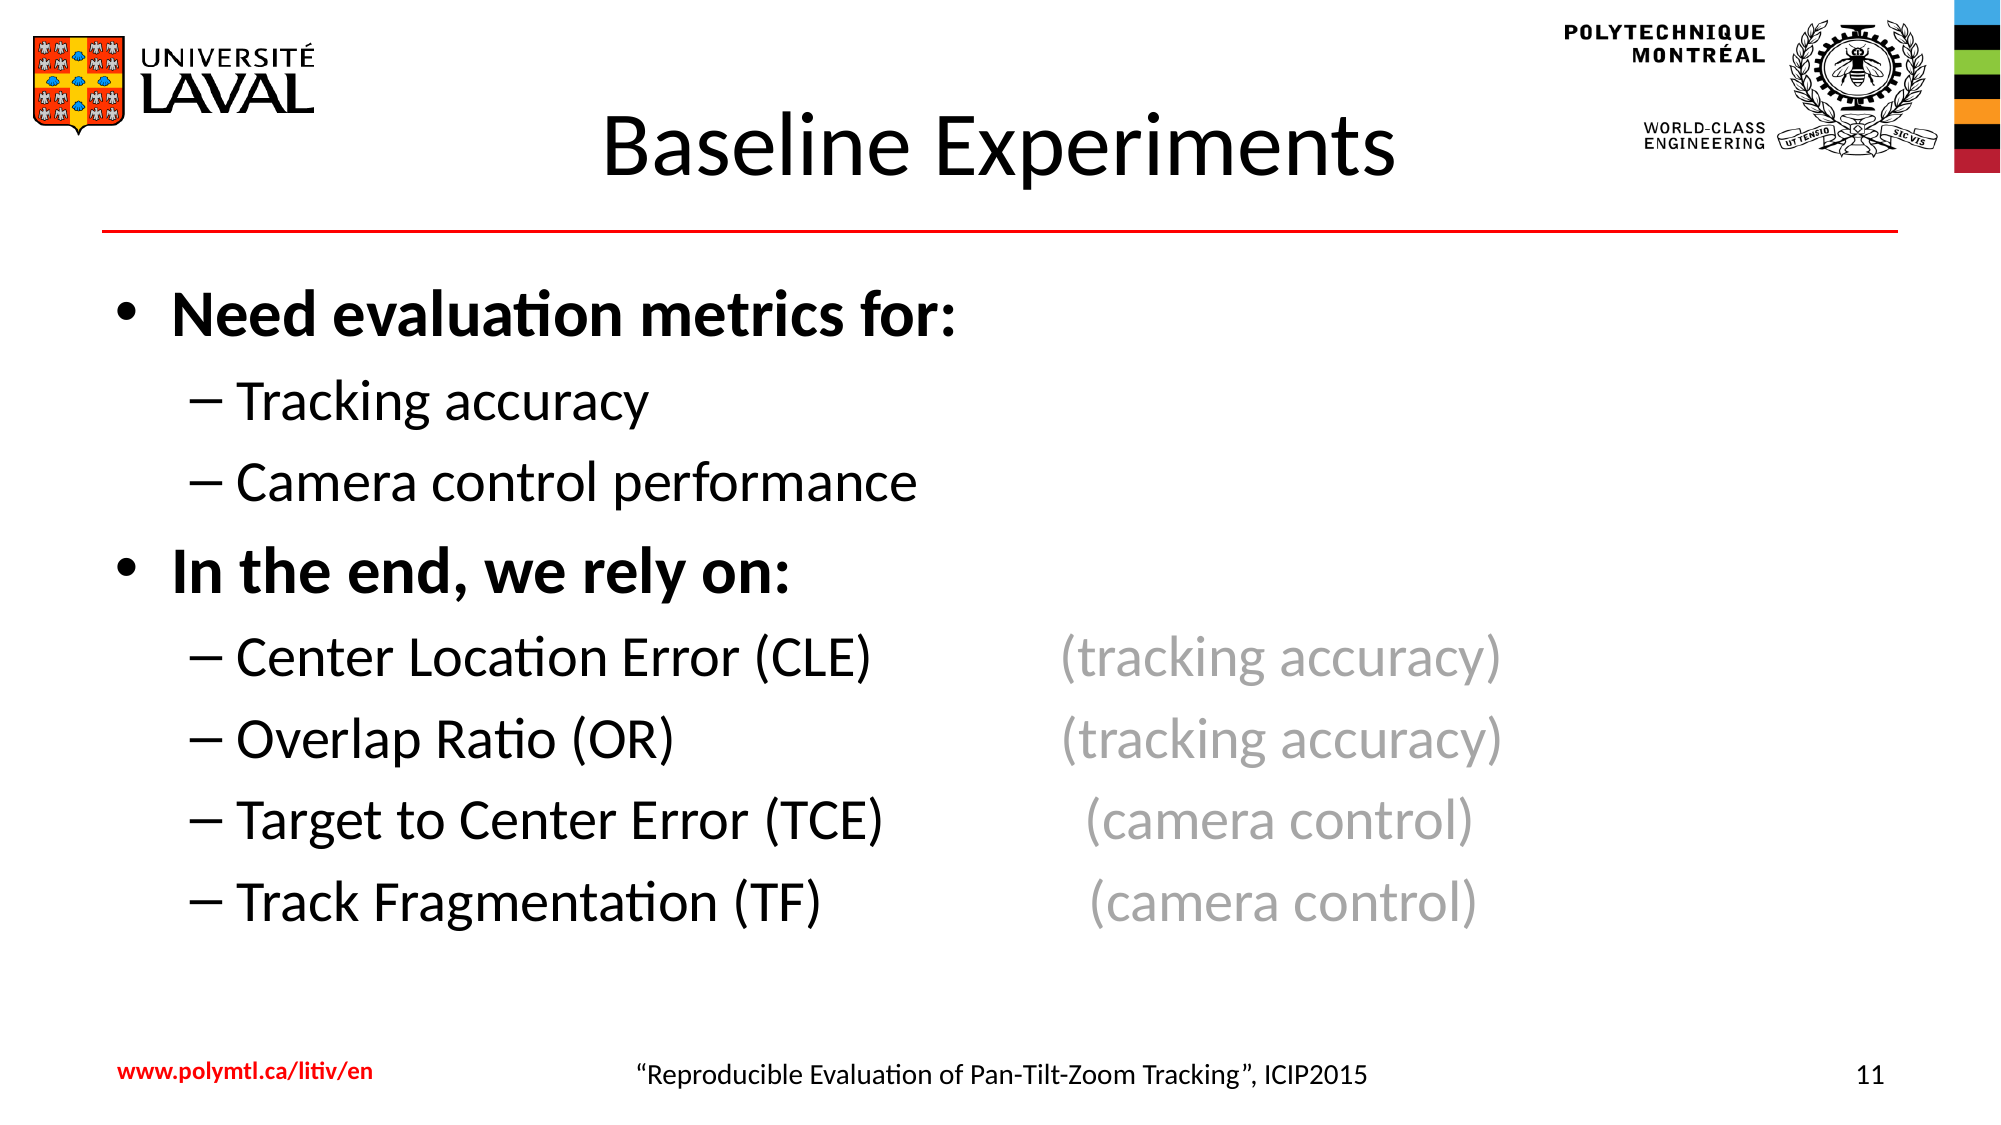

# Baseline Experiments
Need evaluation metrics for:
Tracking accuracy
Camera control performance
In the end, we rely on:
Center Location Error (CLE)              (tracking accuracy)
Overlap Ratio (OR)                             (tracking accuracy)
Target to Center Error (TCE)               (camera control)
Track Fragmentation (TF)                    (camera control)

11